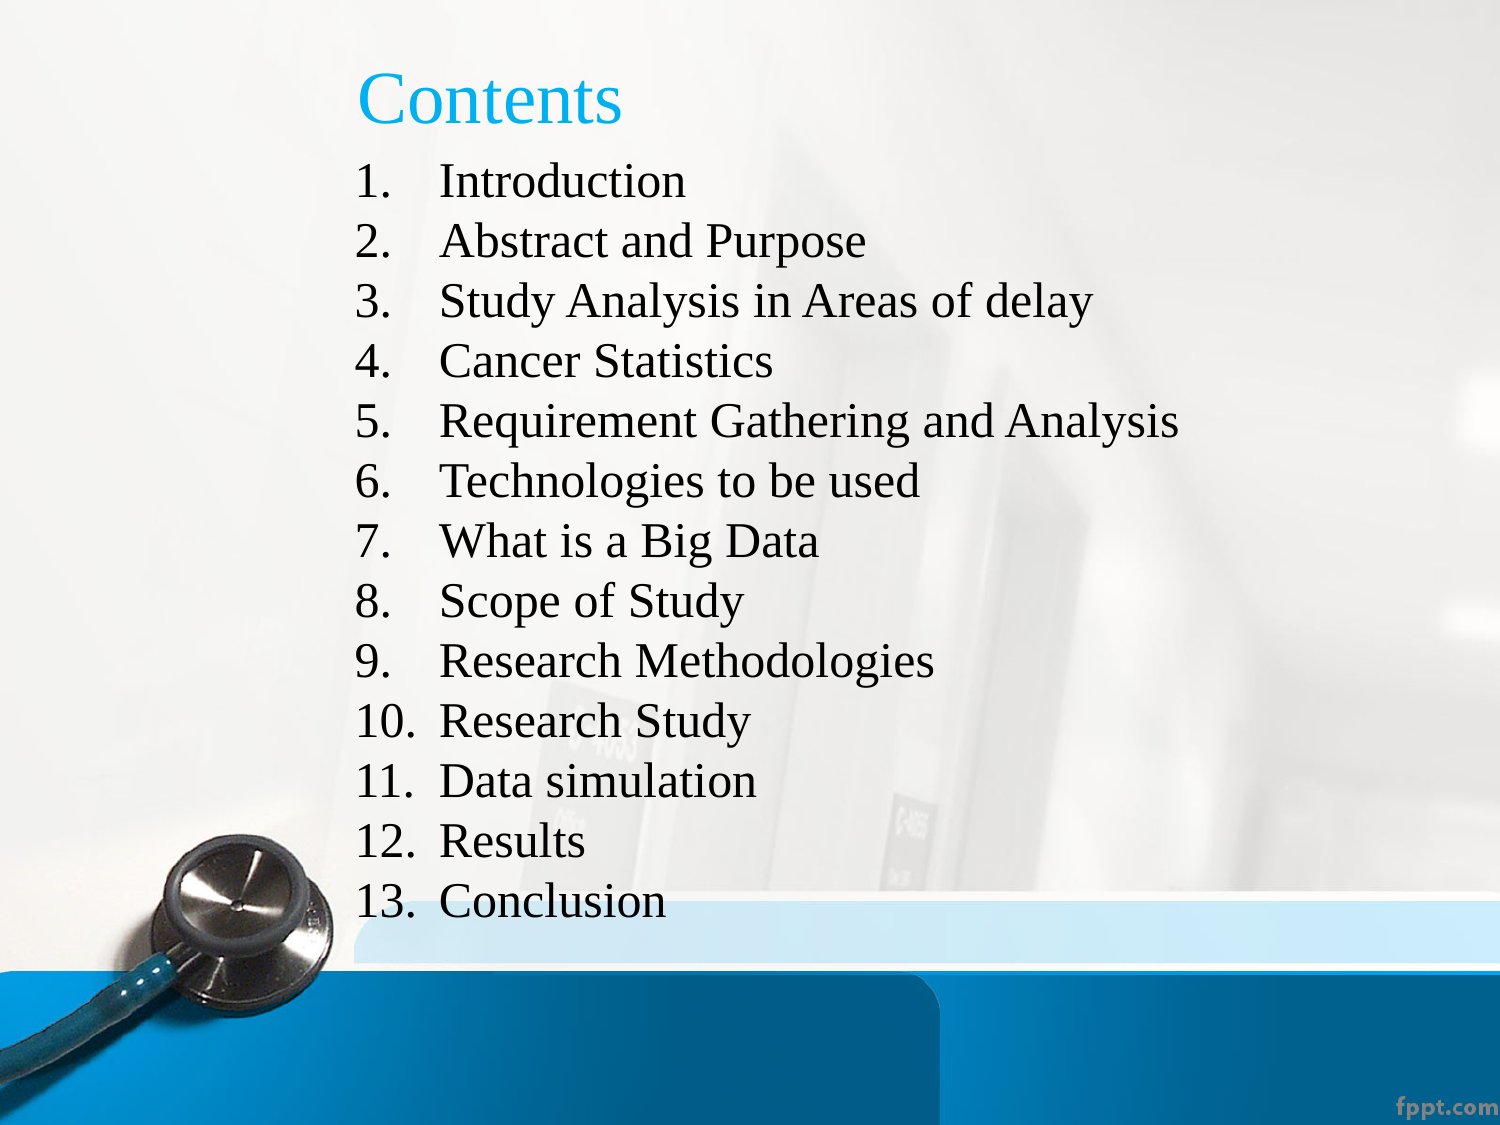

Contents
Introduction
Abstract and Purpose
Study Analysis in Areas of delay
Cancer Statistics
Requirement Gathering and Analysis
Technologies to be used
What is a Big Data
Scope of Study
Research Methodologies
Research Study
Data simulation
Results
Conclusion